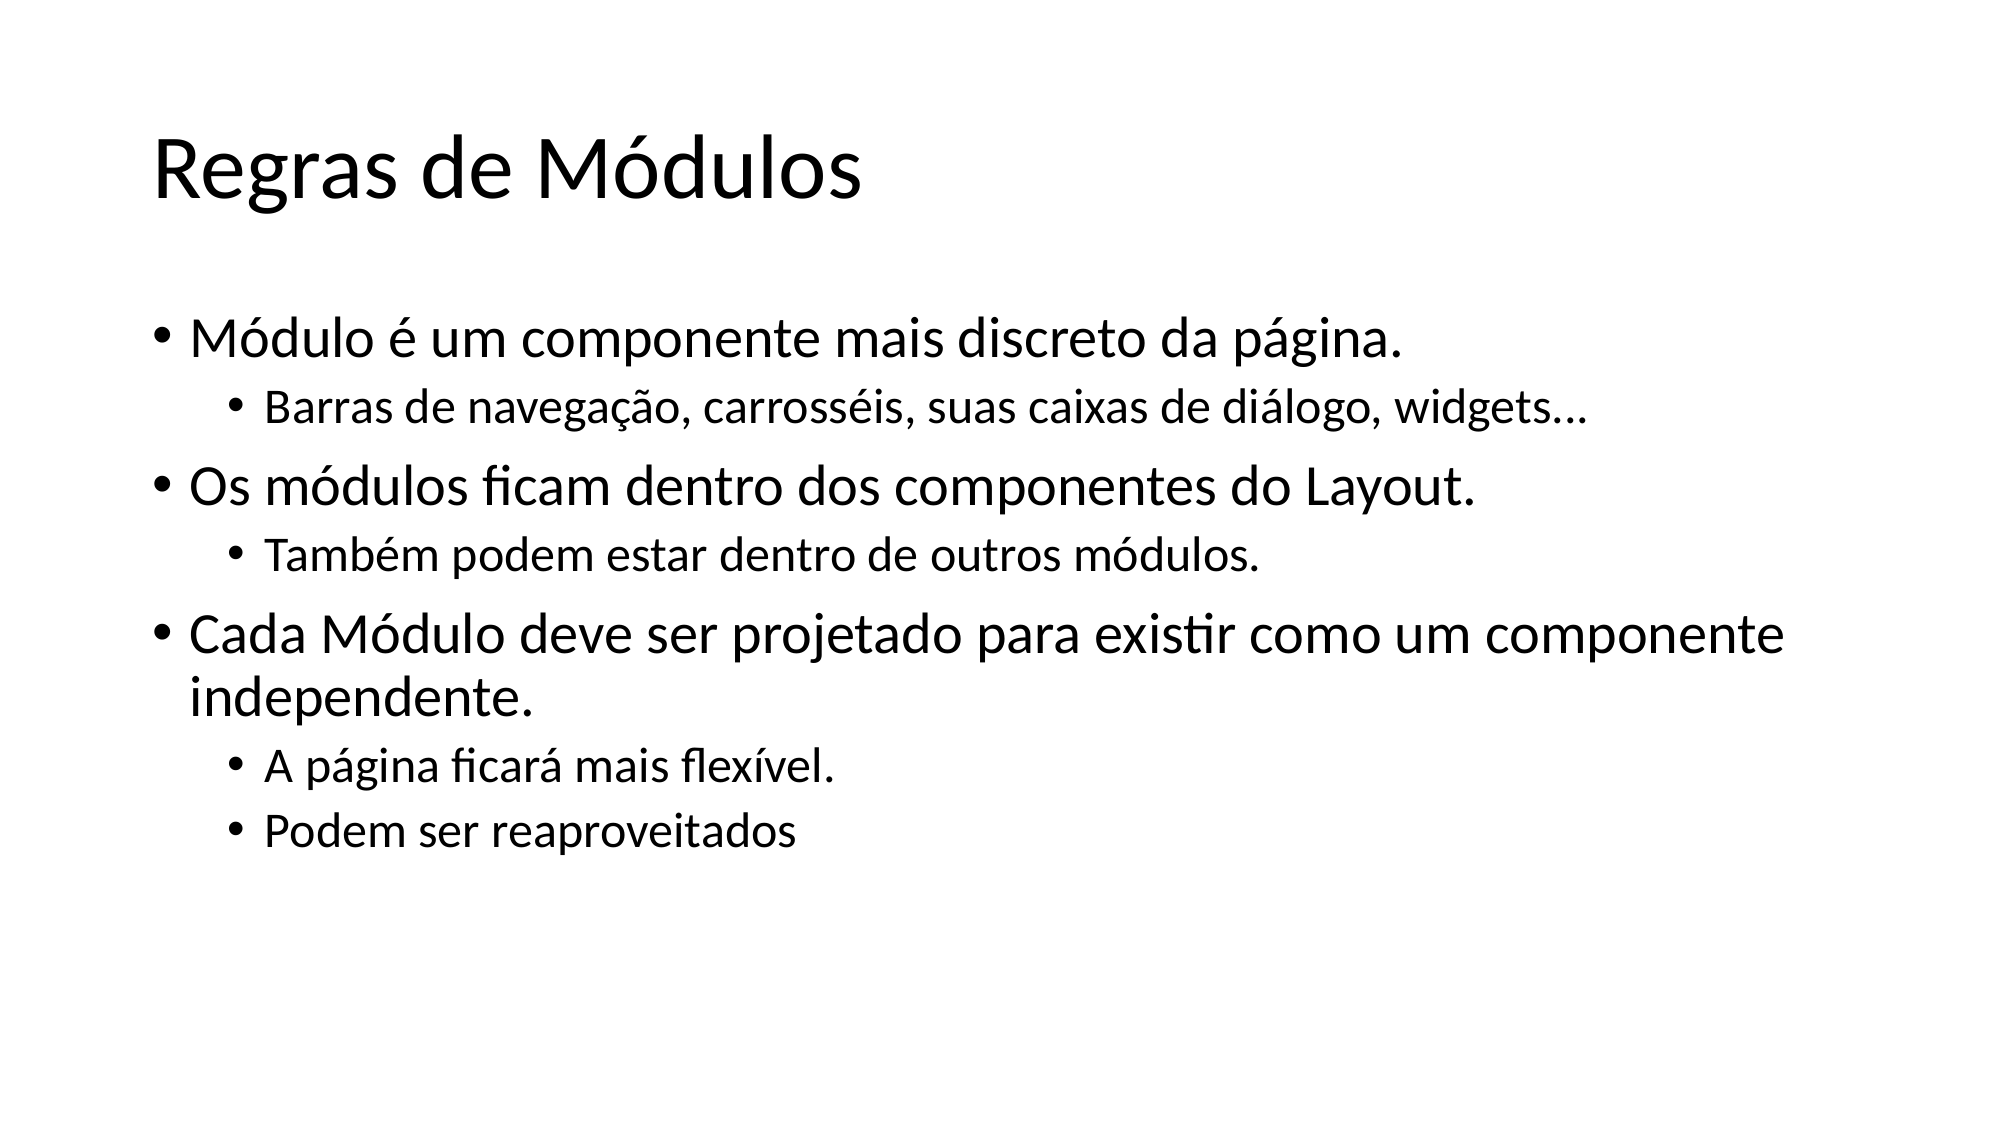

# Regras de Módulos
Módulo é um componente mais discreto da página.
Barras de navegação, carrosséis, suas caixas de diálogo, widgets...
Os módulos ficam dentro dos componentes do Layout.
Também podem estar dentro de outros módulos.
Cada Módulo deve ser projetado para existir como um componente independente.
A página ficará mais flexível.
Podem ser reaproveitados